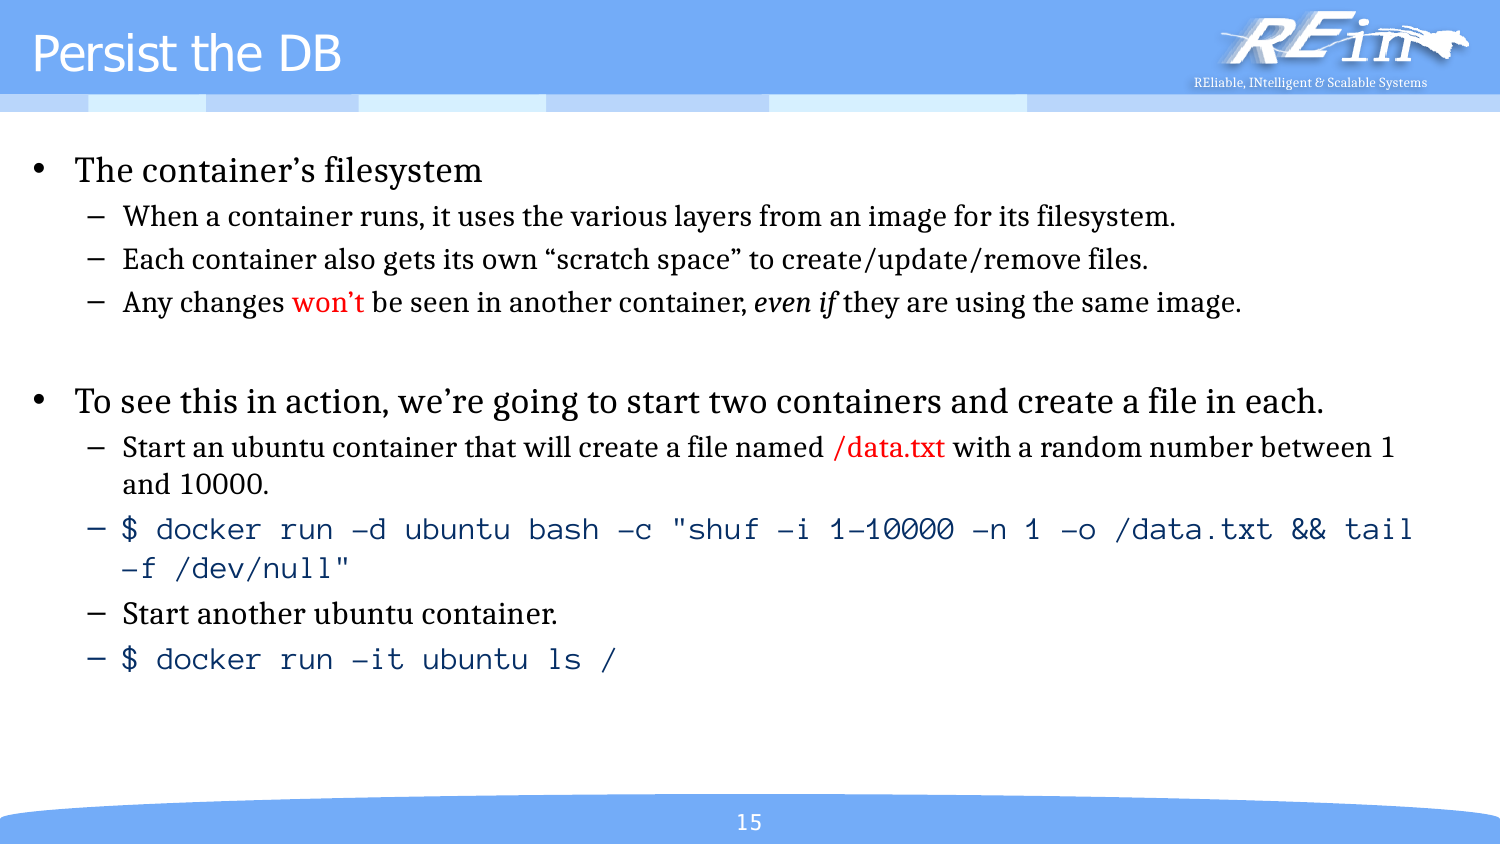

# Persist the DB
The container’s filesystem
When a container runs, it uses the various layers from an image for its filesystem.
Each container also gets its own “scratch space” to create/update/remove files.
Any changes won’t be seen in another container, even if they are using the same image.

To see this in action, we’re going to start two containers and create a file in each.
Start an ubuntu container that will create a file named /data.txt with a random number between 1 and 10000.
$ docker run -d ubuntu bash -c "shuf -i 1-10000 -n 1 -o /data.txt && tail -f /dev/null"
Start another ubuntu container.
$ docker run -it ubuntu ls /

15